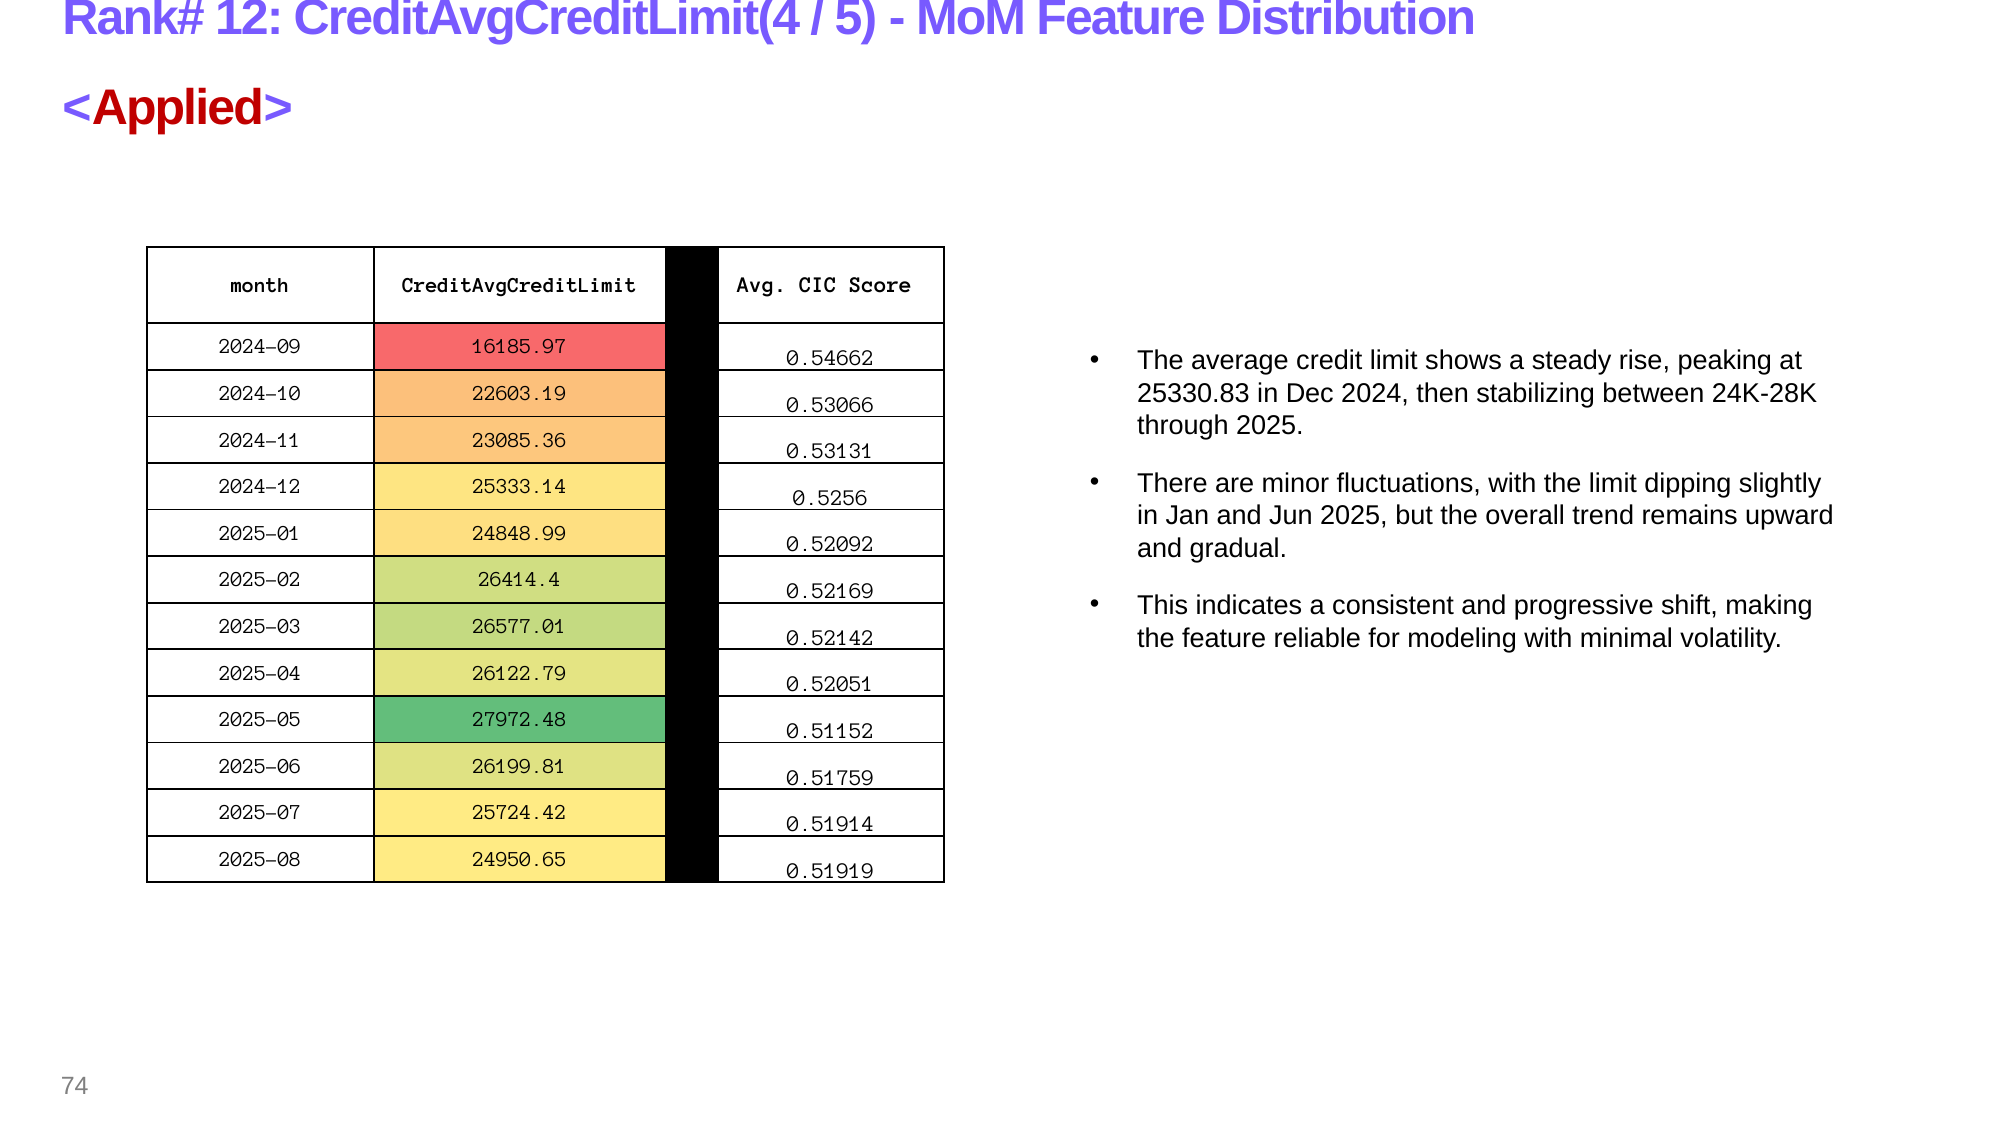

# Rank# 12: CreditAvgCreditLimit(4 / 5) - MoM Feature Distribution <Applied>​

| month | CreditAvgCreditLimit |  | Avg. CIC Score |
| --- | --- | --- | --- |
| 2024-09 | 16185.97 |  | 0.54662 |
| 2024-10 | 22603.19 |  | 0.53066 |
| 2024-11 | 23085.36 |  | 0.53131 |
| 2024-12 | 25333.14 |  | 0.5256 |
| 2025-01 | 24848.99 |  | 0.52092 |
| 2025-02 | 26414.4 |  | 0.52169 |
| 2025-03 | 26577.01 |  | 0.52142 |
| 2025-04 | 26122.79 |  | 0.52051 |
| 2025-05 | 27972.48 |  | 0.51152 |
| 2025-06 | 26199.81 |  | 0.51759 |
| 2025-07 | 25724.42 |  | 0.51914 |
| 2025-08 | 24950.65 |  | 0.51919 |
The average credit limit shows a steady rise, peaking at 25330.83 in Dec 2024, then stabilizing between 24K-28K through 2025.
There are minor fluctuations, with the limit dipping slightly in Jan and Jun 2025, but the overall trend remains upward and gradual.
This indicates a consistent and progressive shift, making the feature reliable for modeling with minimal volatility.

74